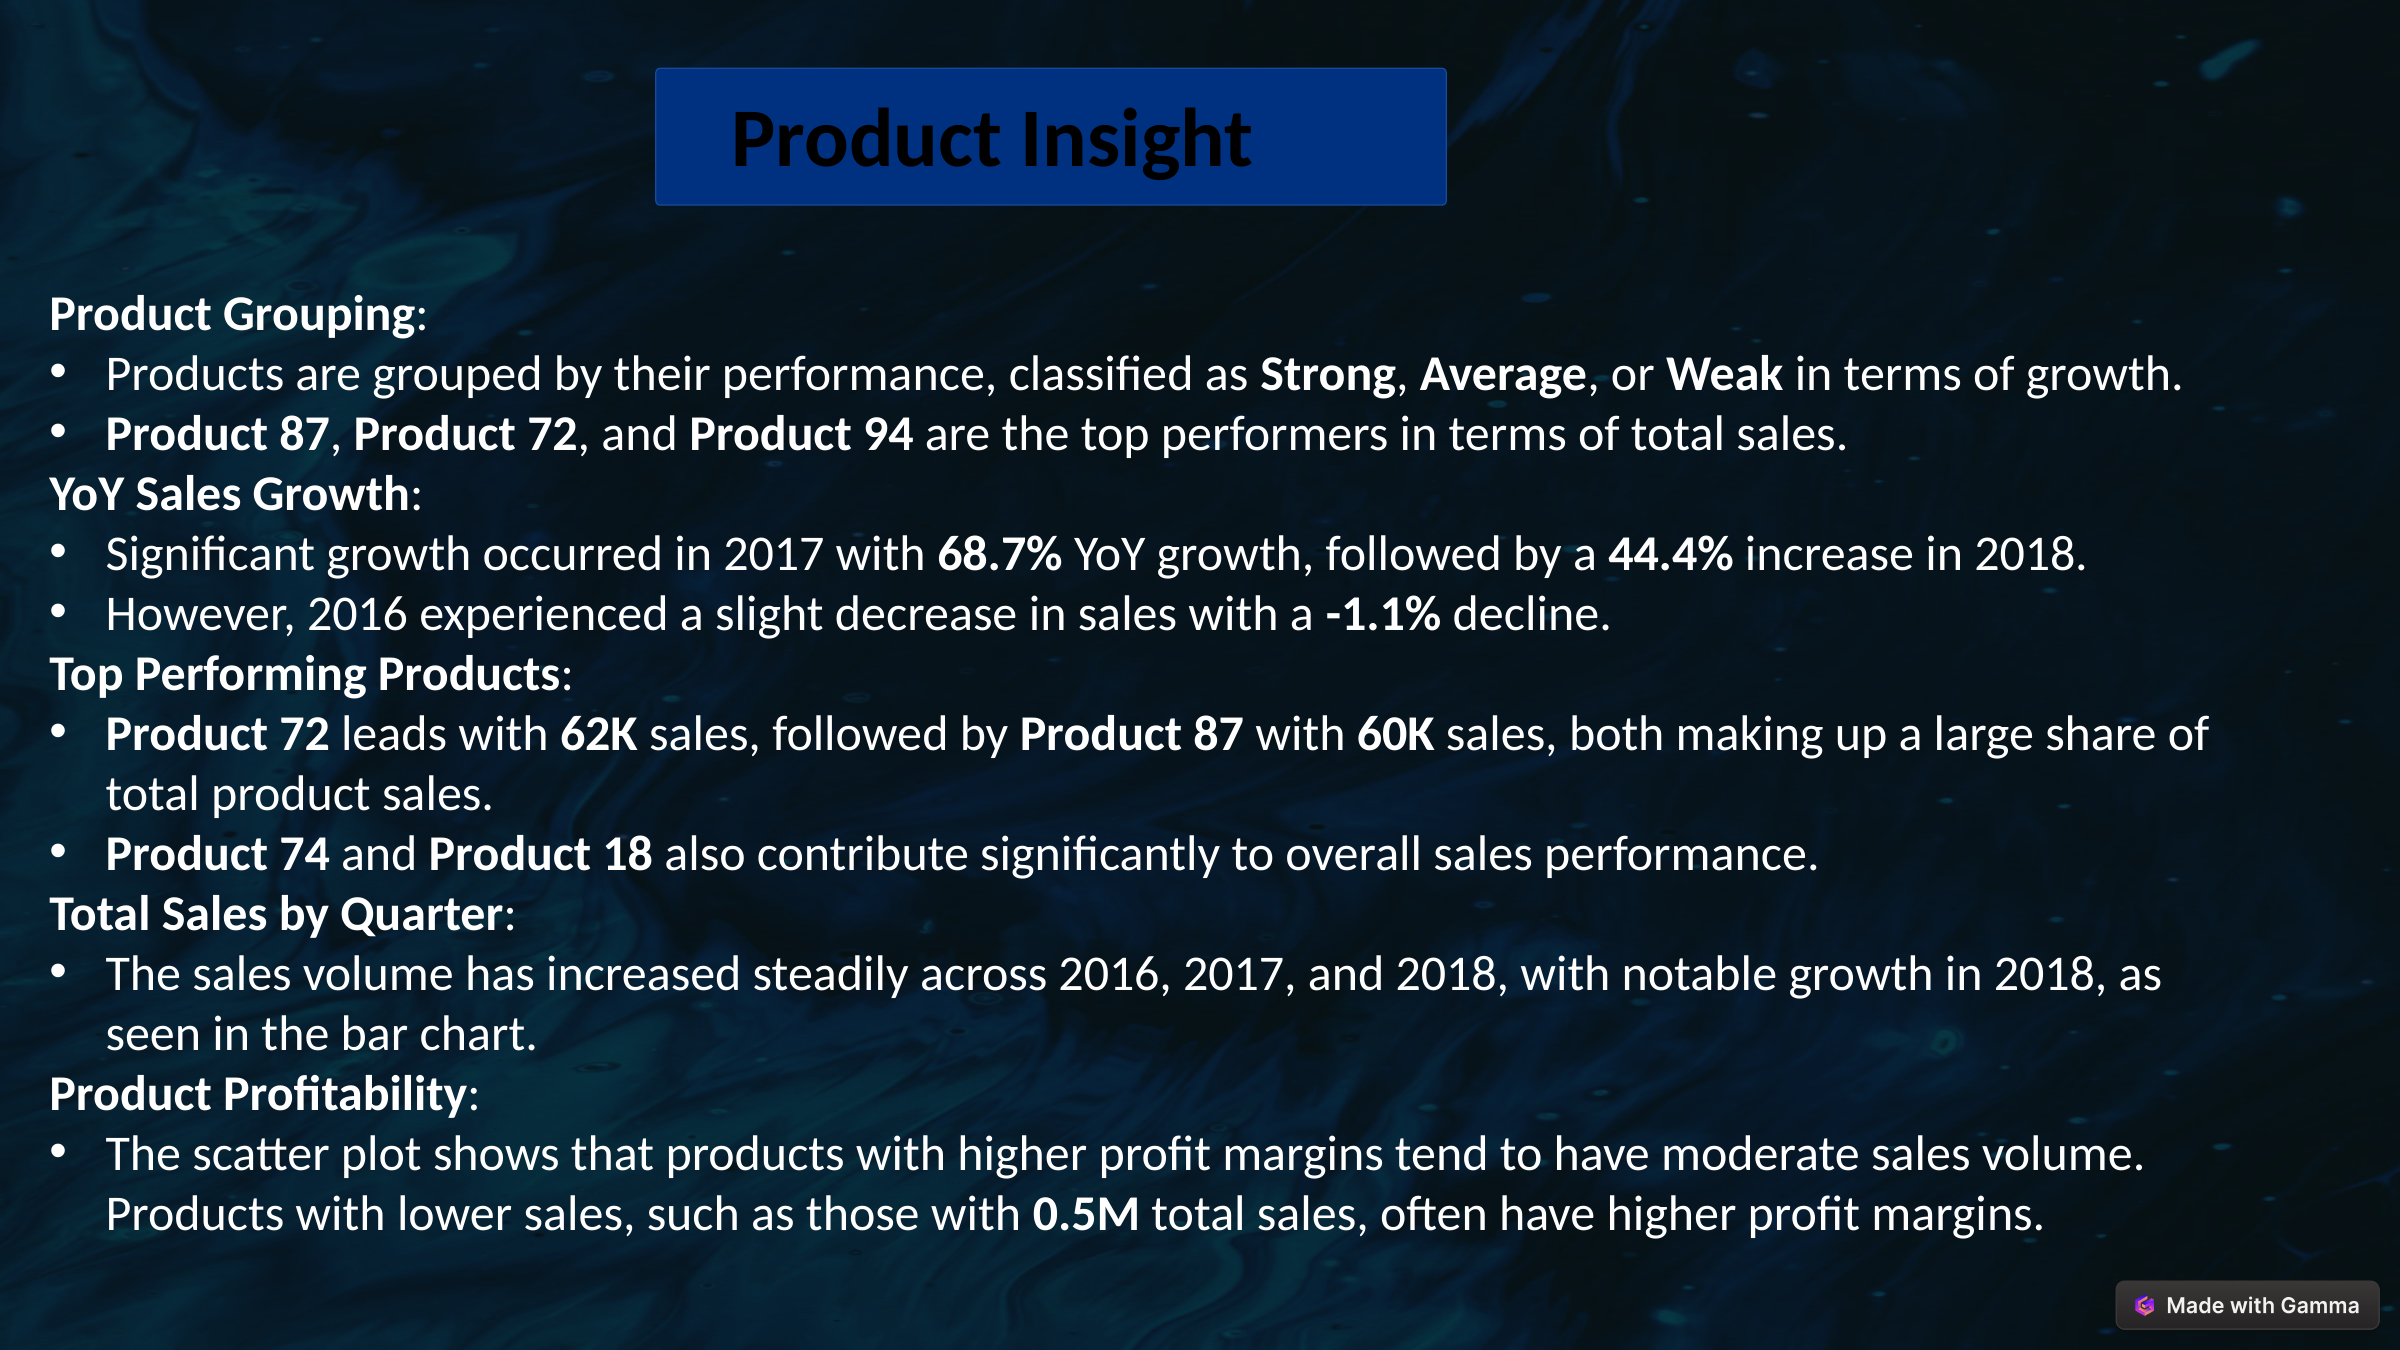

Product Insight
Product Grouping:
Products are grouped by their performance, classified as Strong, Average, or Weak in terms of growth.
Product 87, Product 72, and Product 94 are the top performers in terms of total sales.
YoY Sales Growth:
Significant growth occurred in 2017 with 68.7% YoY growth, followed by a 44.4% increase in 2018.
However, 2016 experienced a slight decrease in sales with a -1.1% decline.
Top Performing Products:
Product 72 leads with 62K sales, followed by Product 87 with 60K sales, both making up a large share of total product sales.
Product 74 and Product 18 also contribute significantly to overall sales performance.
Total Sales by Quarter:
The sales volume has increased steadily across 2016, 2017, and 2018, with notable growth in 2018, as seen in the bar chart.
Product Profitability:
The scatter plot shows that products with higher profit margins tend to have moderate sales volume. Products with lower sales, such as those with 0.5M total sales, often have higher profit margins.